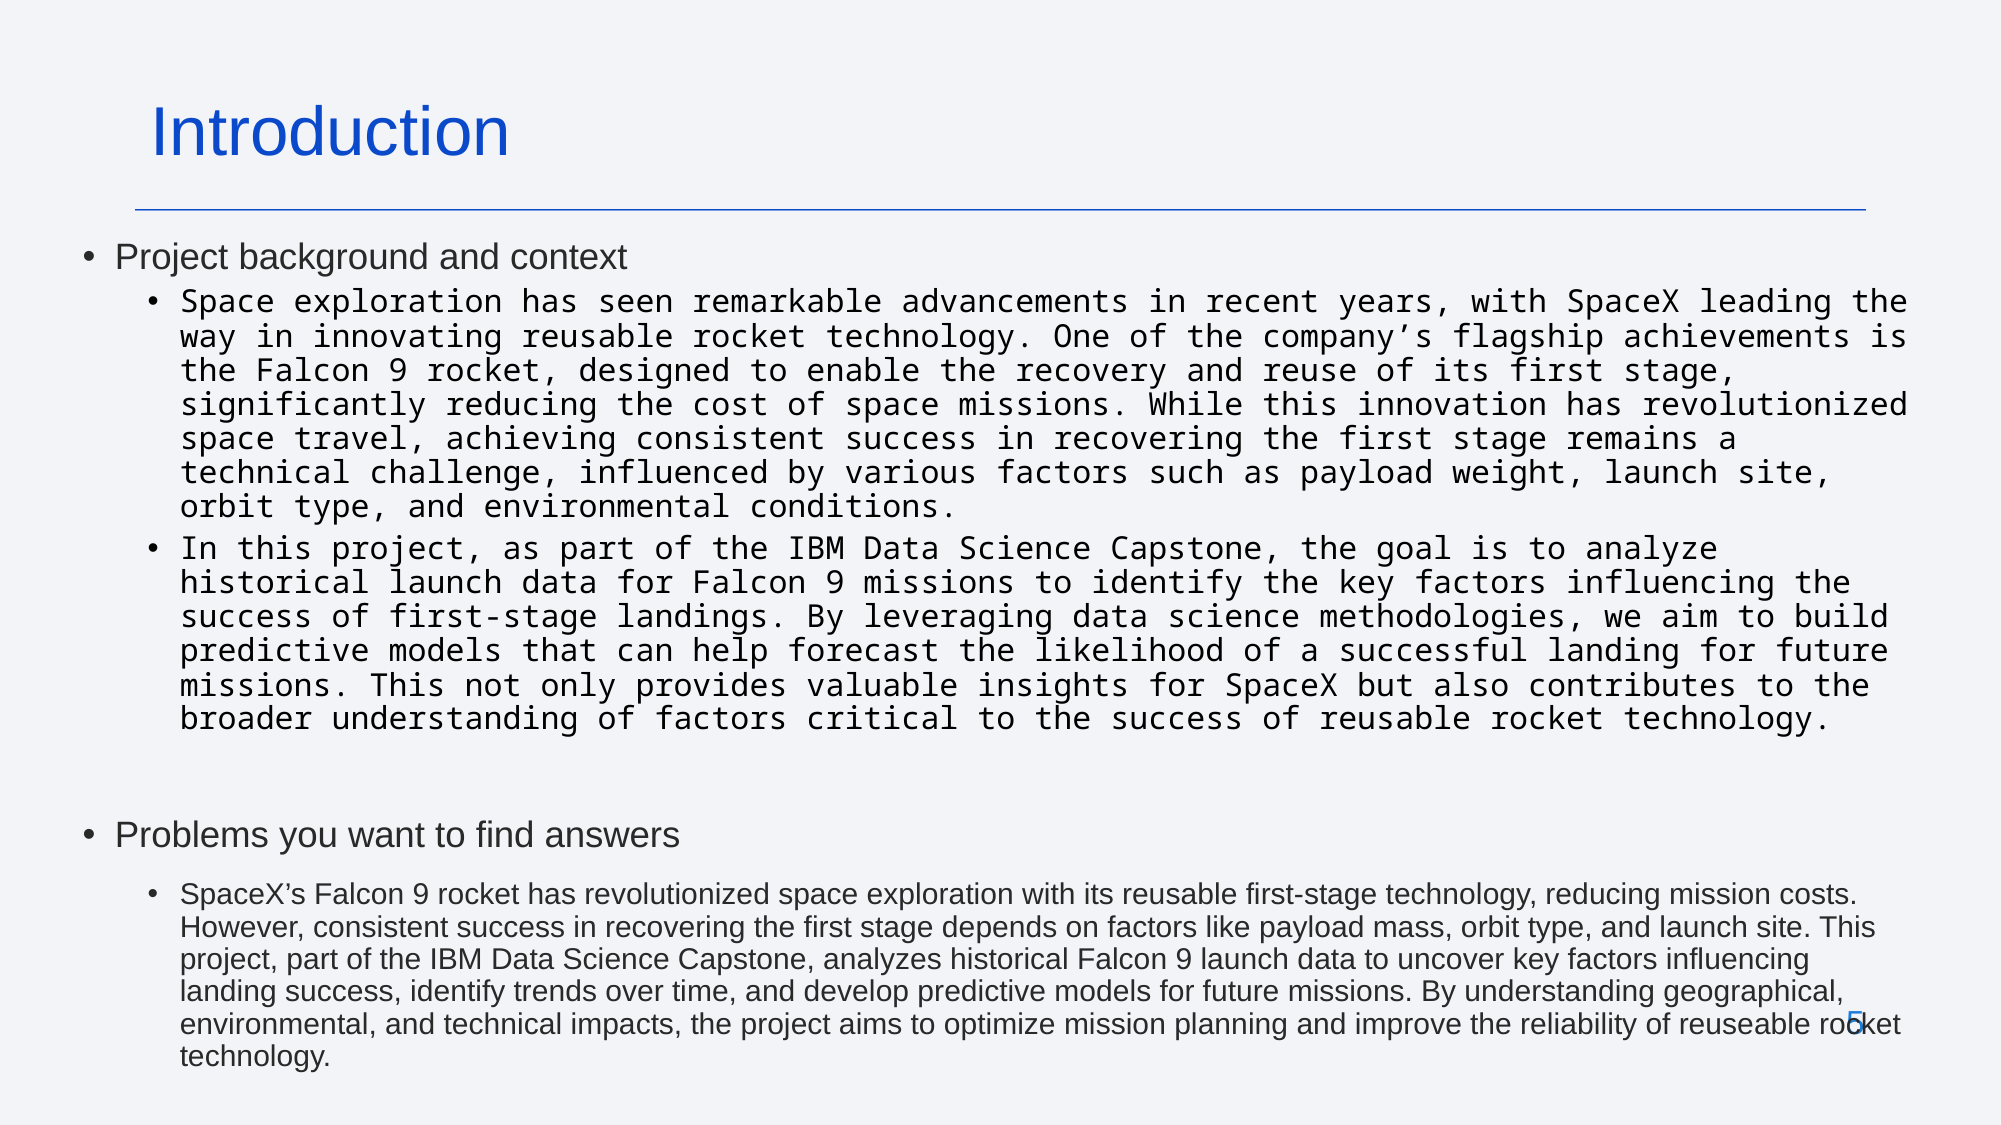

Introduction
Project background and context
Space exploration has seen remarkable advancements in recent years, with SpaceX leading the way in innovating reusable rocket technology. One of the company’s flagship achievements is the Falcon 9 rocket, designed to enable the recovery and reuse of its first stage, significantly reducing the cost of space missions. While this innovation has revolutionized space travel, achieving consistent success in recovering the first stage remains a technical challenge, influenced by various factors such as payload weight, launch site, orbit type, and environmental conditions.
In this project, as part of the IBM Data Science Capstone, the goal is to analyze historical launch data for Falcon 9 missions to identify the key factors influencing the success of first-stage landings. By leveraging data science methodologies, we aim to build predictive models that can help forecast the likelihood of a successful landing for future missions. This not only provides valuable insights for SpaceX but also contributes to the broader understanding of factors critical to the success of reusable rocket technology.

Problems you want to find answers
SpaceX’s Falcon 9 rocket has revolutionized space exploration with its reusable first-stage technology, reducing mission costs. However, consistent success in recovering the first stage depends on factors like payload mass, orbit type, and launch site. This project, part of the IBM Data Science Capstone, analyzes historical Falcon 9 launch data to uncover key factors influencing landing success, identify trends over time, and develop predictive models for future missions. By understanding geographical, environmental, and technical impacts, the project aims to optimize mission planning and improve the reliability of reuseable rocket technology.

5